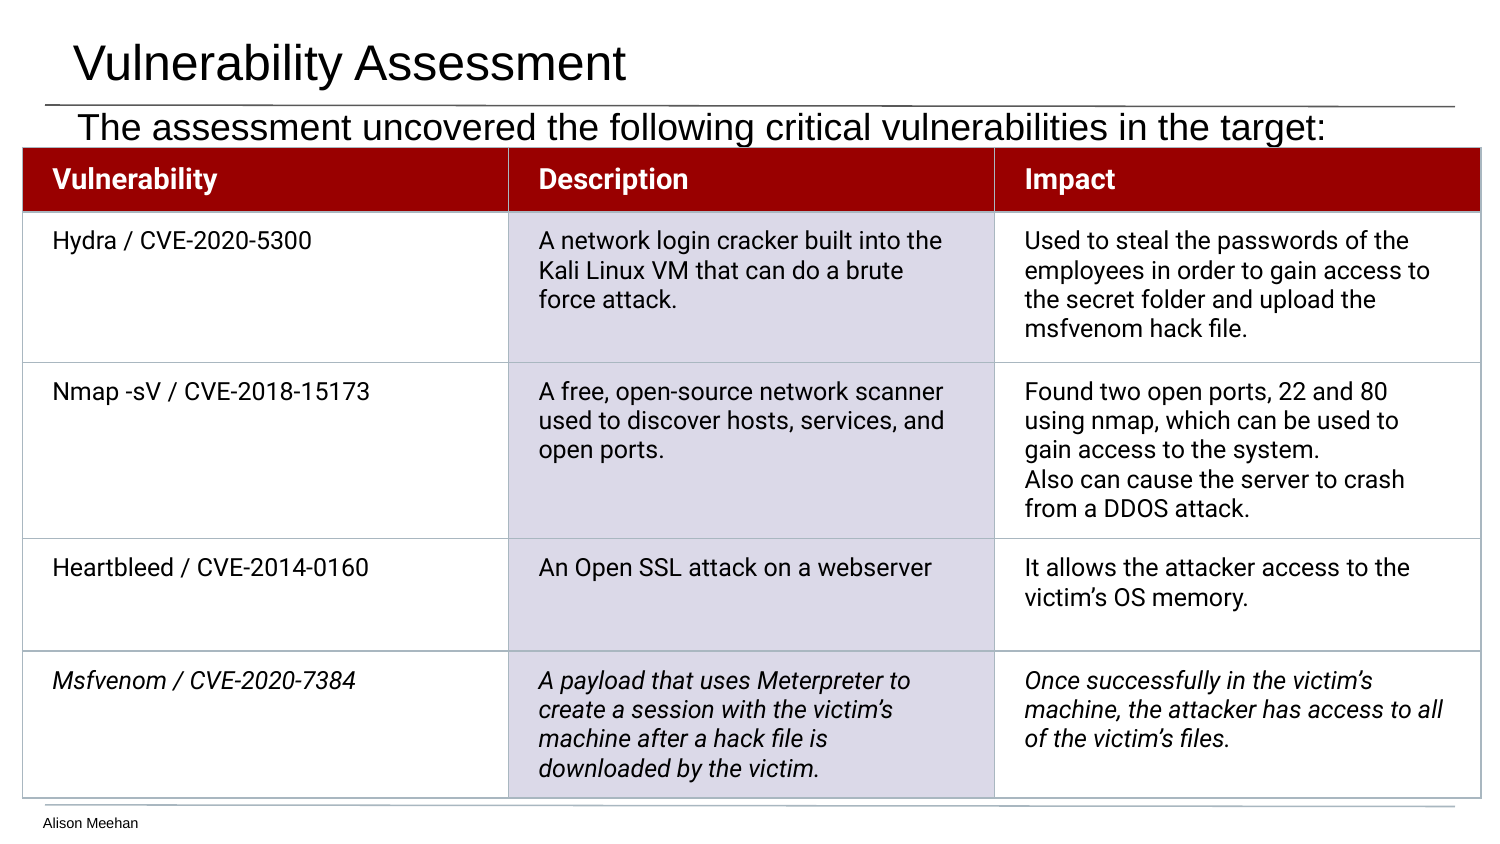

# Vulnerability Assessment
The assessment uncovered the following critical vulnerabilities in the target:
| Vulnerability | Description | Impact |
| --- | --- | --- |
| Hydra / CVE-2020-5300 | A network login cracker built into the Kali Linux VM that can do a brute force attack. | Used to steal the passwords of the employees in order to gain access to the secret folder and upload the msfvenom hack file. |
| Nmap -sV / CVE-2018-15173 | A free, open-source network scanner used to discover hosts, services, and open ports. | Found two open ports, 22 and 80 using nmap, which can be used to gain access to the system. Also can cause the server to crash from a DDOS attack. |
| Heartbleed / CVE-2014-0160 | An Open SSL attack on a webserver | It allows the attacker access to the victim’s OS memory. |
| Msfvenom / CVE-2020-7384 | A payload that uses Meterpreter to create a session with the victim’s machine after a hack file is downloaded by the victim. | Once successfully in the victim’s machine, the attacker has access to all of the victim’s files. |
Alison Meehan